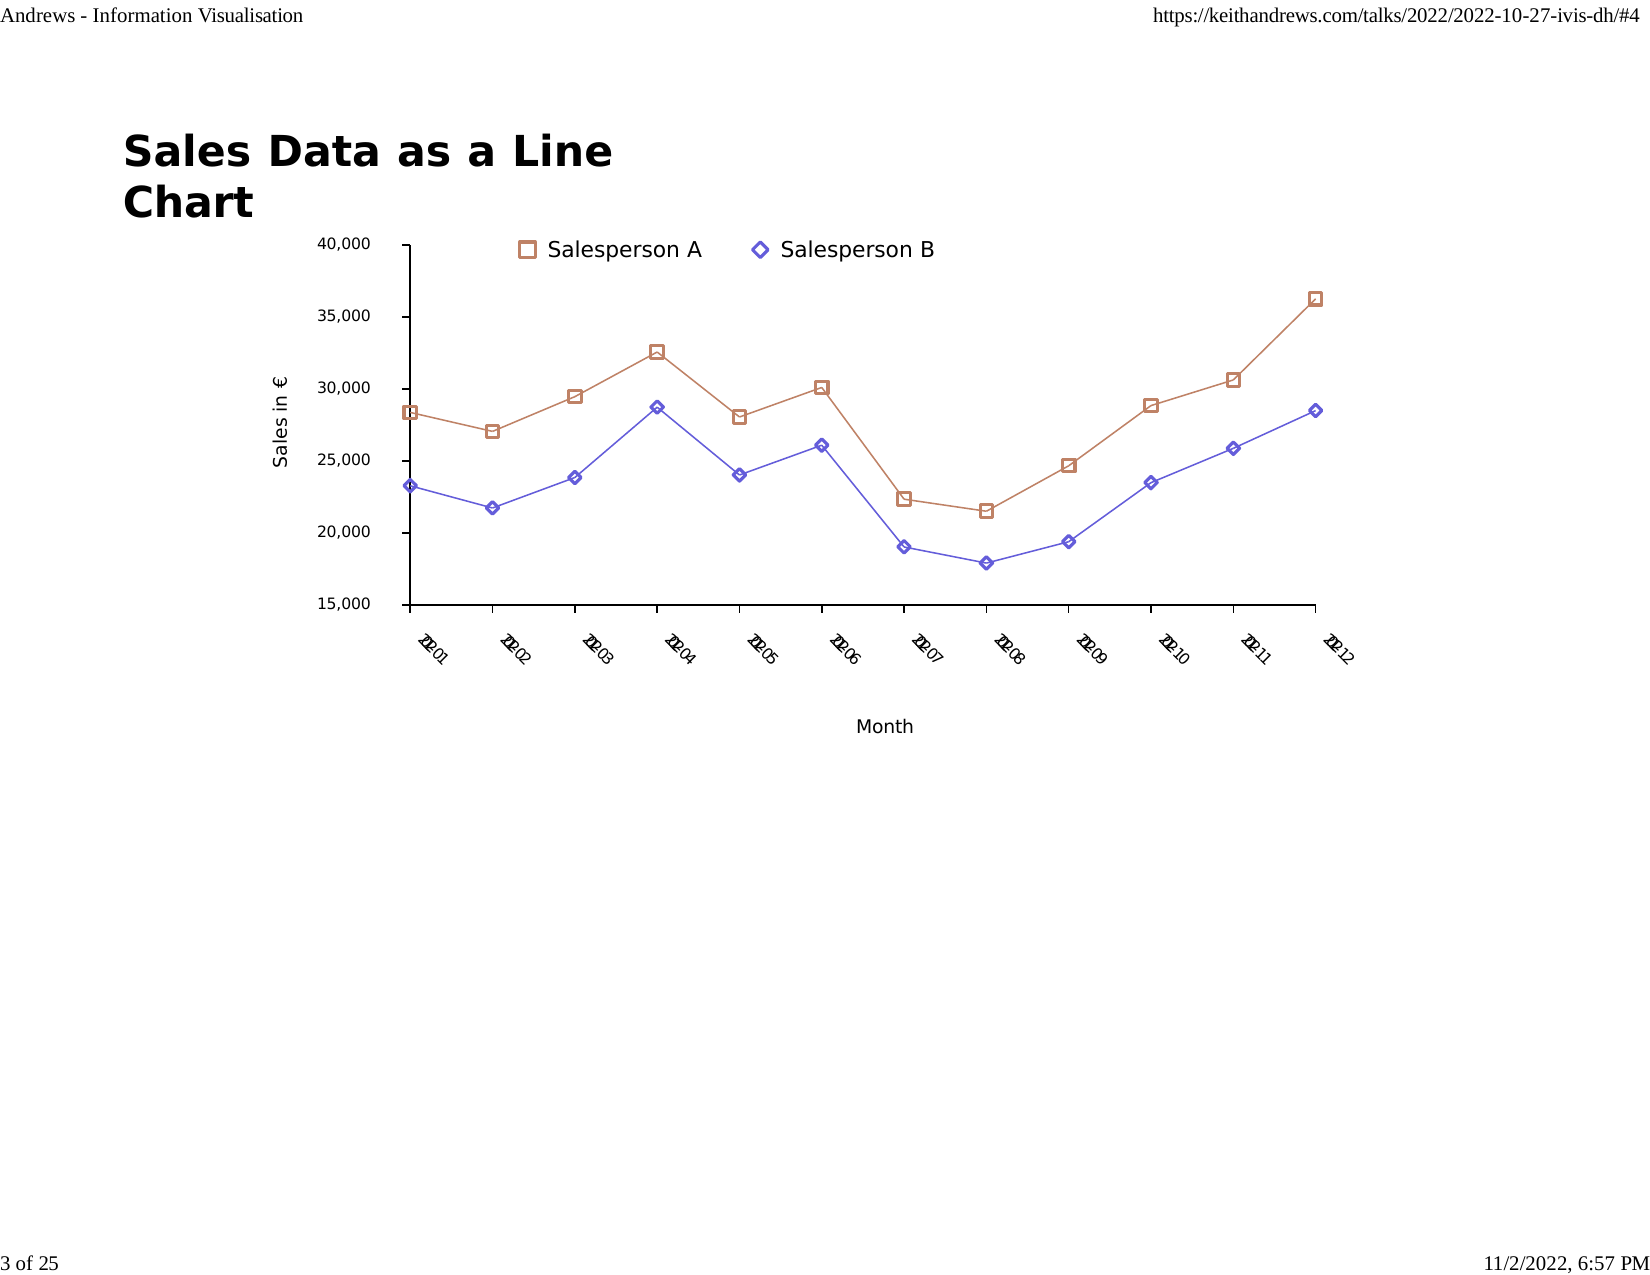

Andrews - Information Visualisation
https://keithandrews.com/talks/2022/2022-10-27-ivis-dh/#4
Sales Data as a Line Chart
40,000
Salesperson A
Salesperson B

35,000
Sales in €
30,000
25,000
20,000
15,000
2012-05
2012-07
2012-09
2012-02
2012-11
2012-04
2012-06
2012-08
2012-01
2012-10
2012-03
2012-12
Month
3 of 25
11/2/2022, 6:57 PM